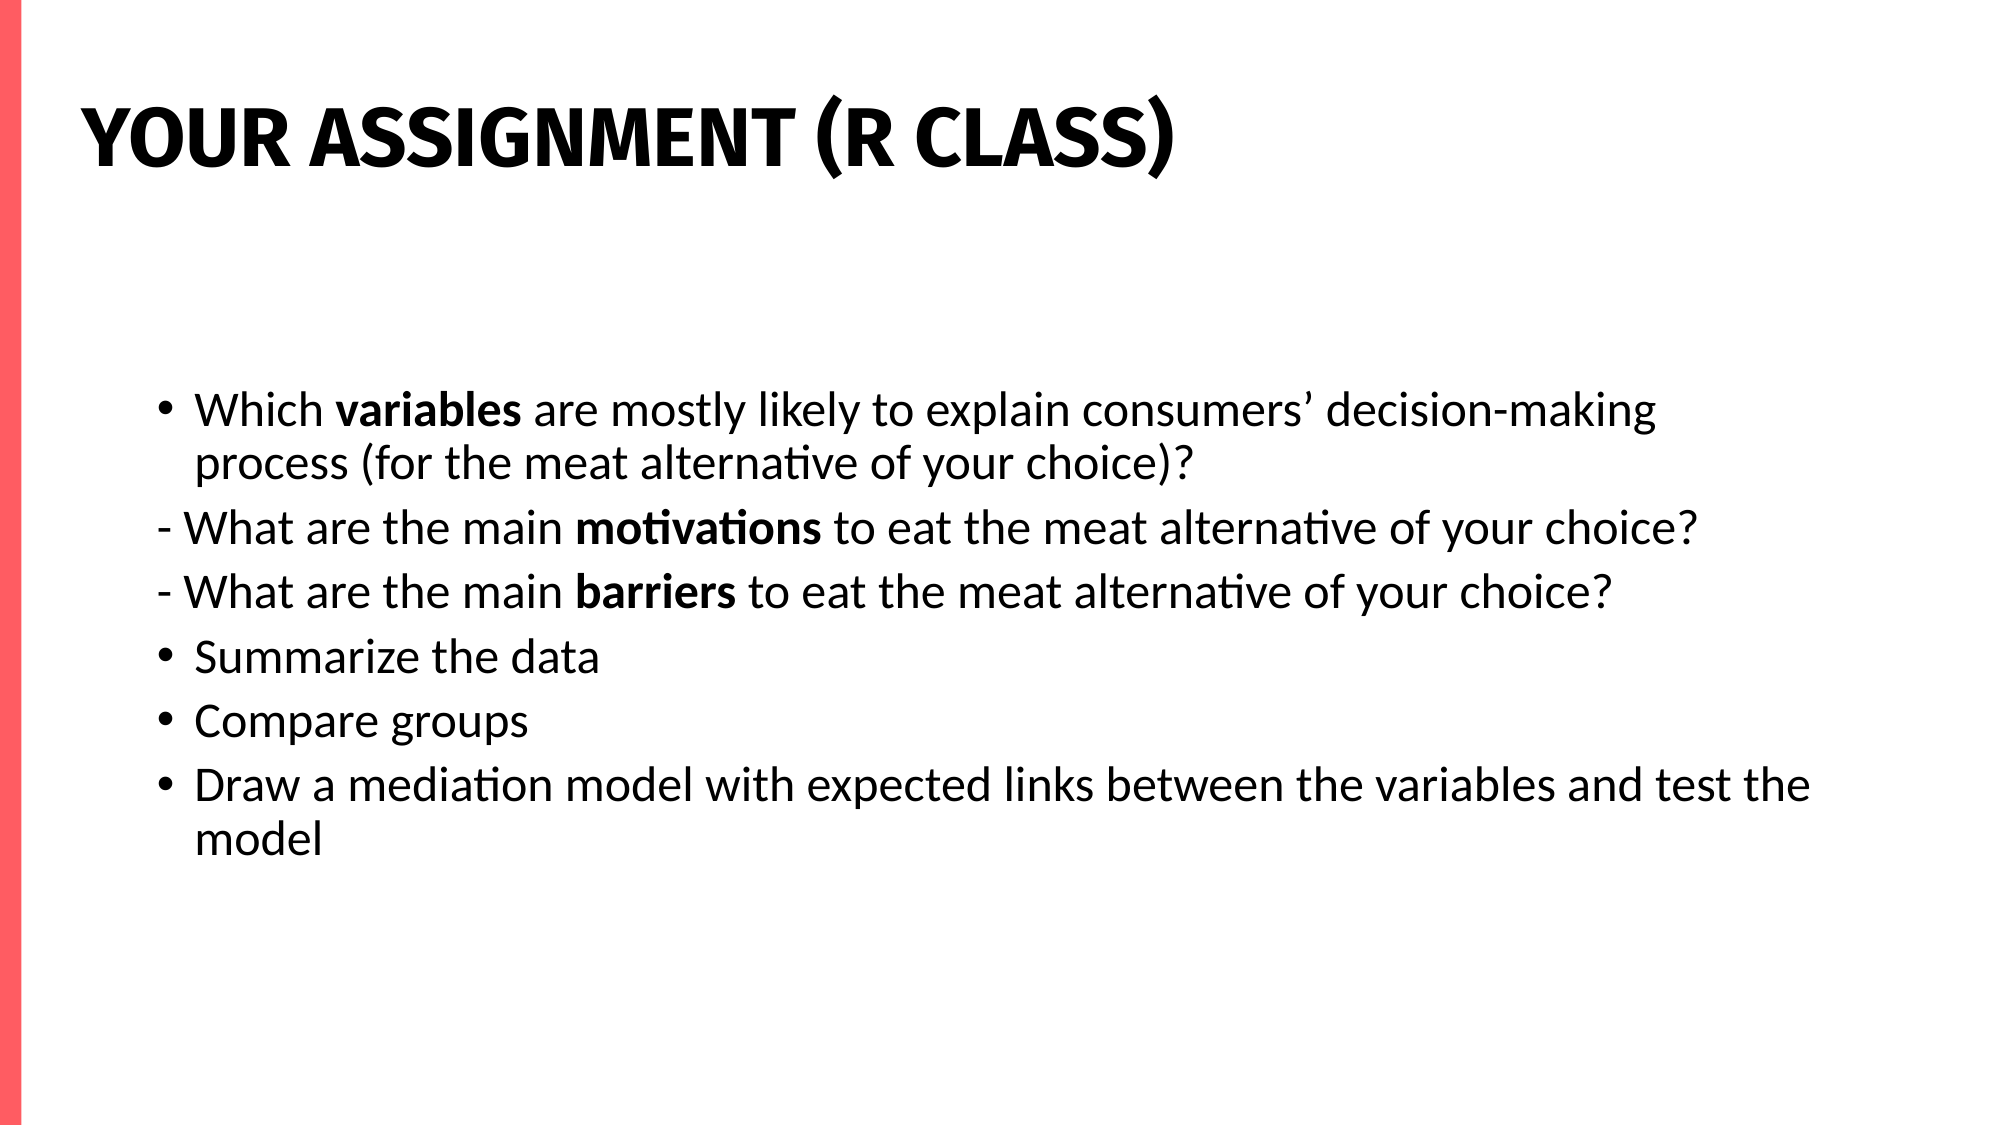

# Your assignment (R class)

Which variables are mostly likely to explain consumers’ decision-making process (for the meat alternative of your choice)?
- What are the main motivations to eat the meat alternative of your choice?
- What are the main barriers to eat the meat alternative of your choice?
Summarize the data
Compare groups
Draw a mediation model with expected links between the variables and test the model